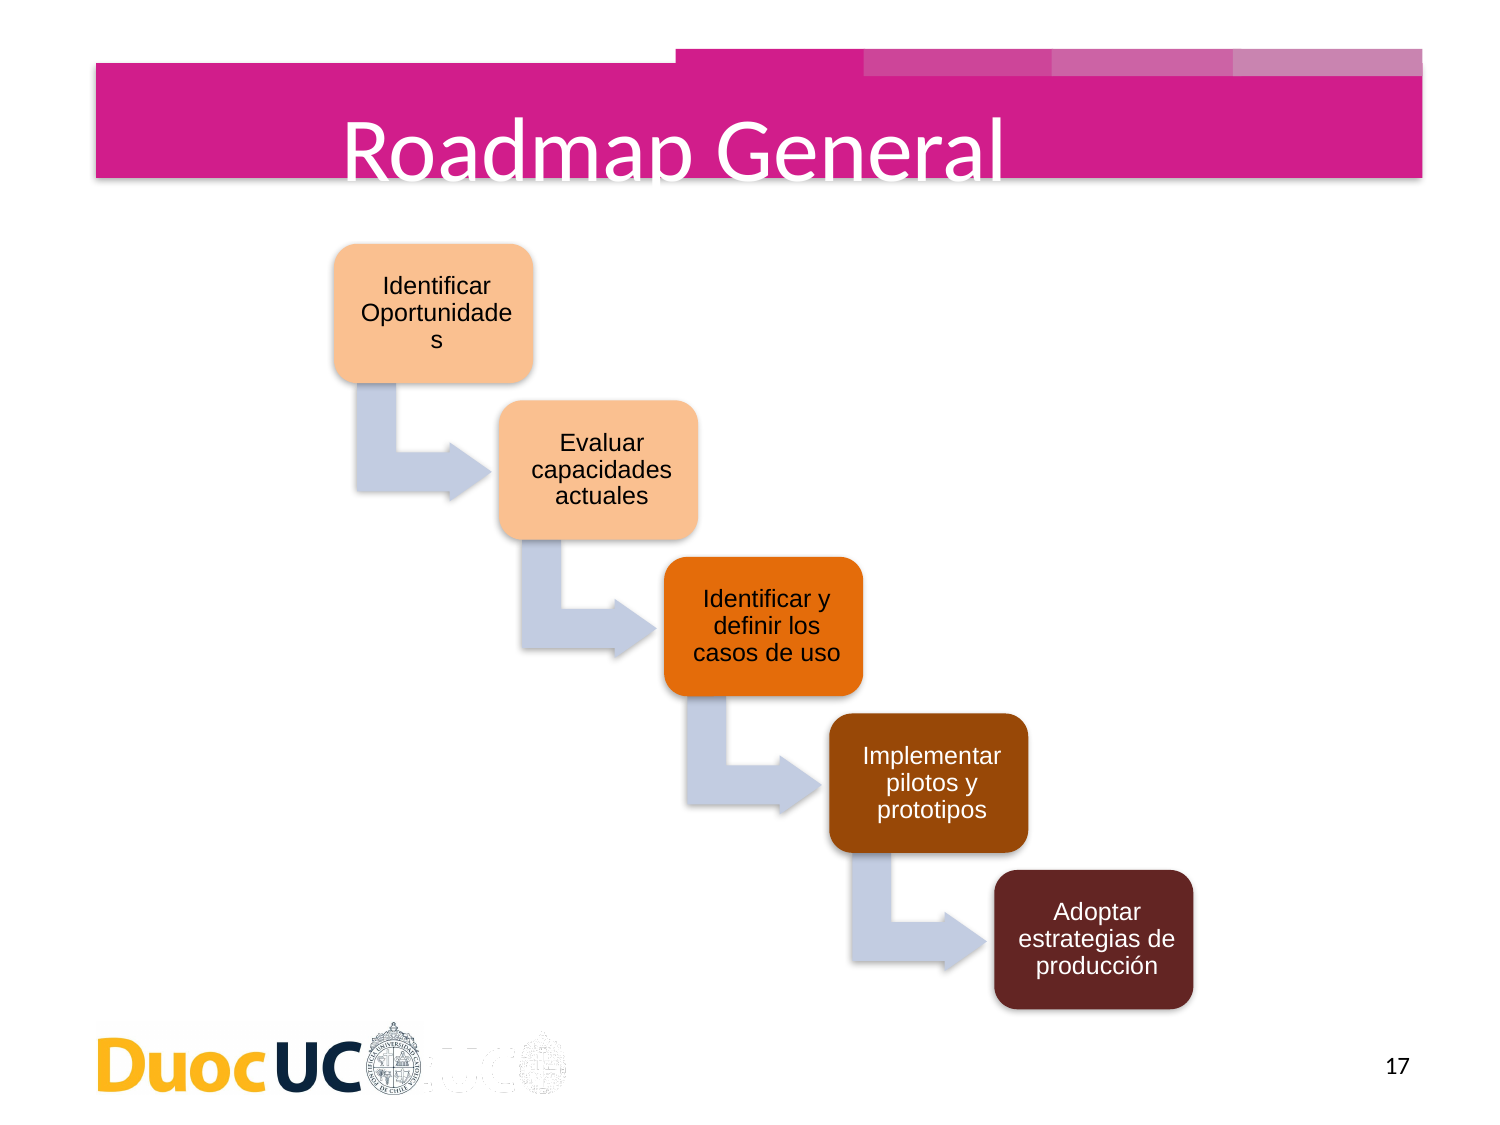

Roadmap General
Identificar Oportunidades
Evaluar capacidades actuales
Identificar y definir los casos de uso
Implementar pilotos y prototipos
Adoptar estrategias de producción
17